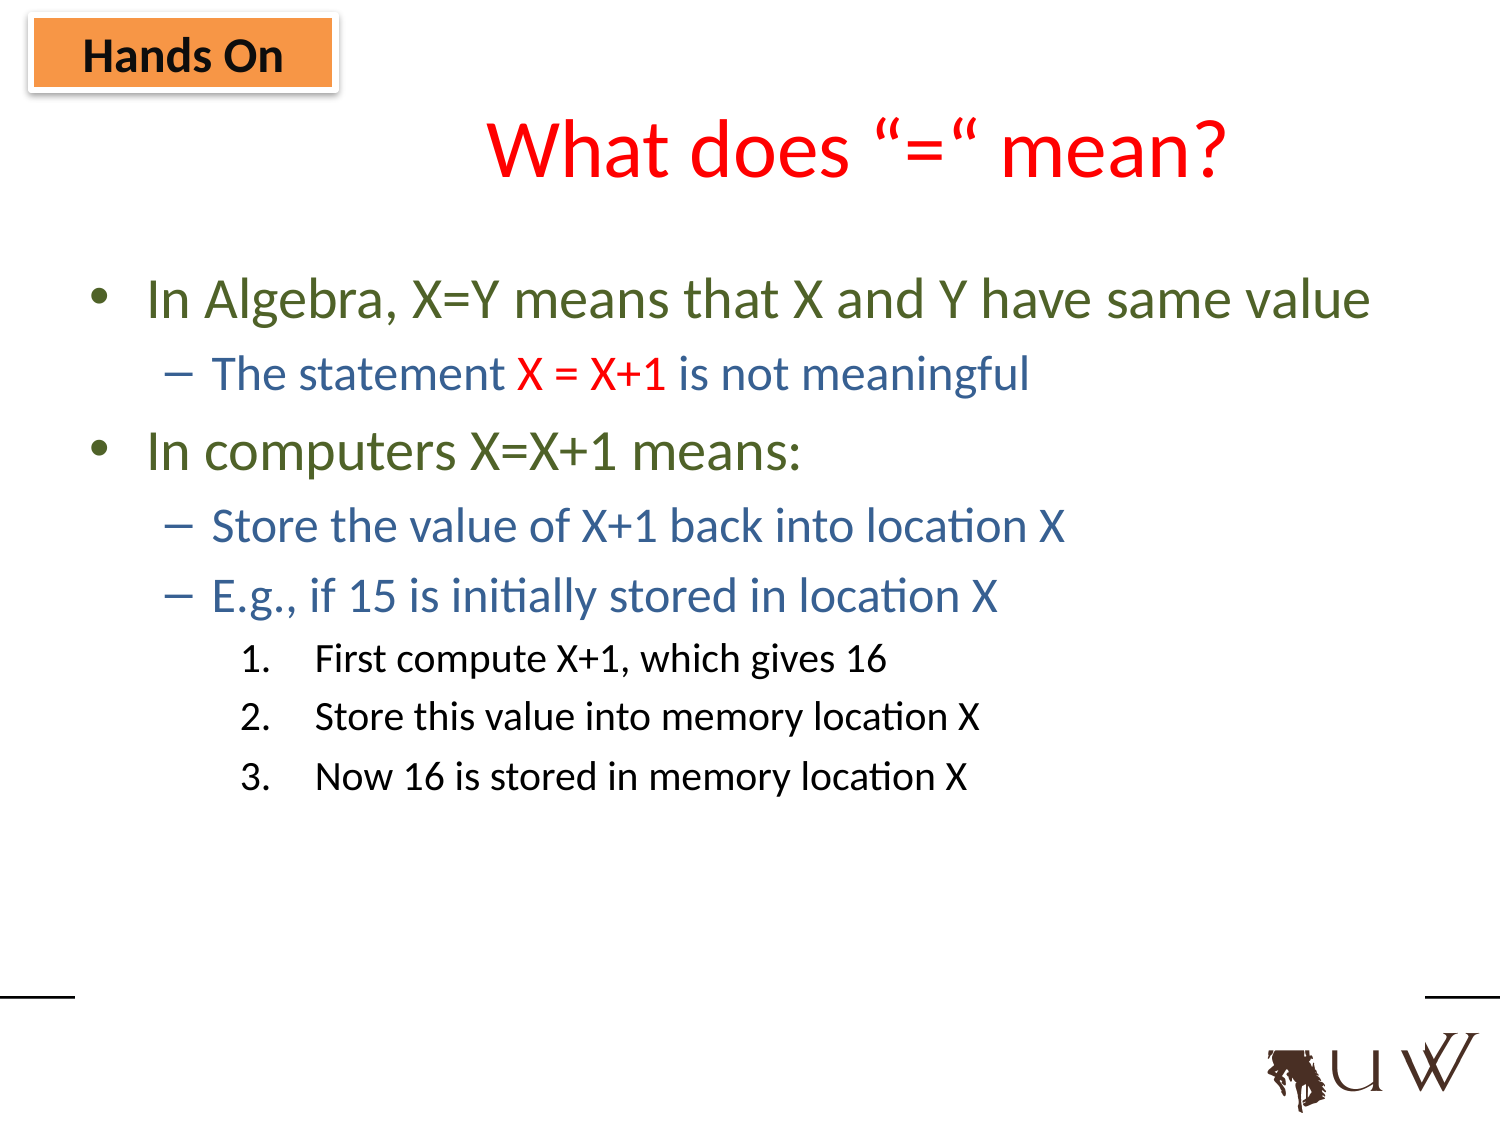

Hands On
# What does “=“ mean?
In Algebra, X=Y means that X and Y have same value
The statement X = X+1 is not meaningful
In computers X=X+1 means:
Store the value of X+1 back into location X
E.g., if 15 is initially stored in location X
First compute X+1, which gives 16
Store this value into memory location X
Now 16 is stored in memory location X